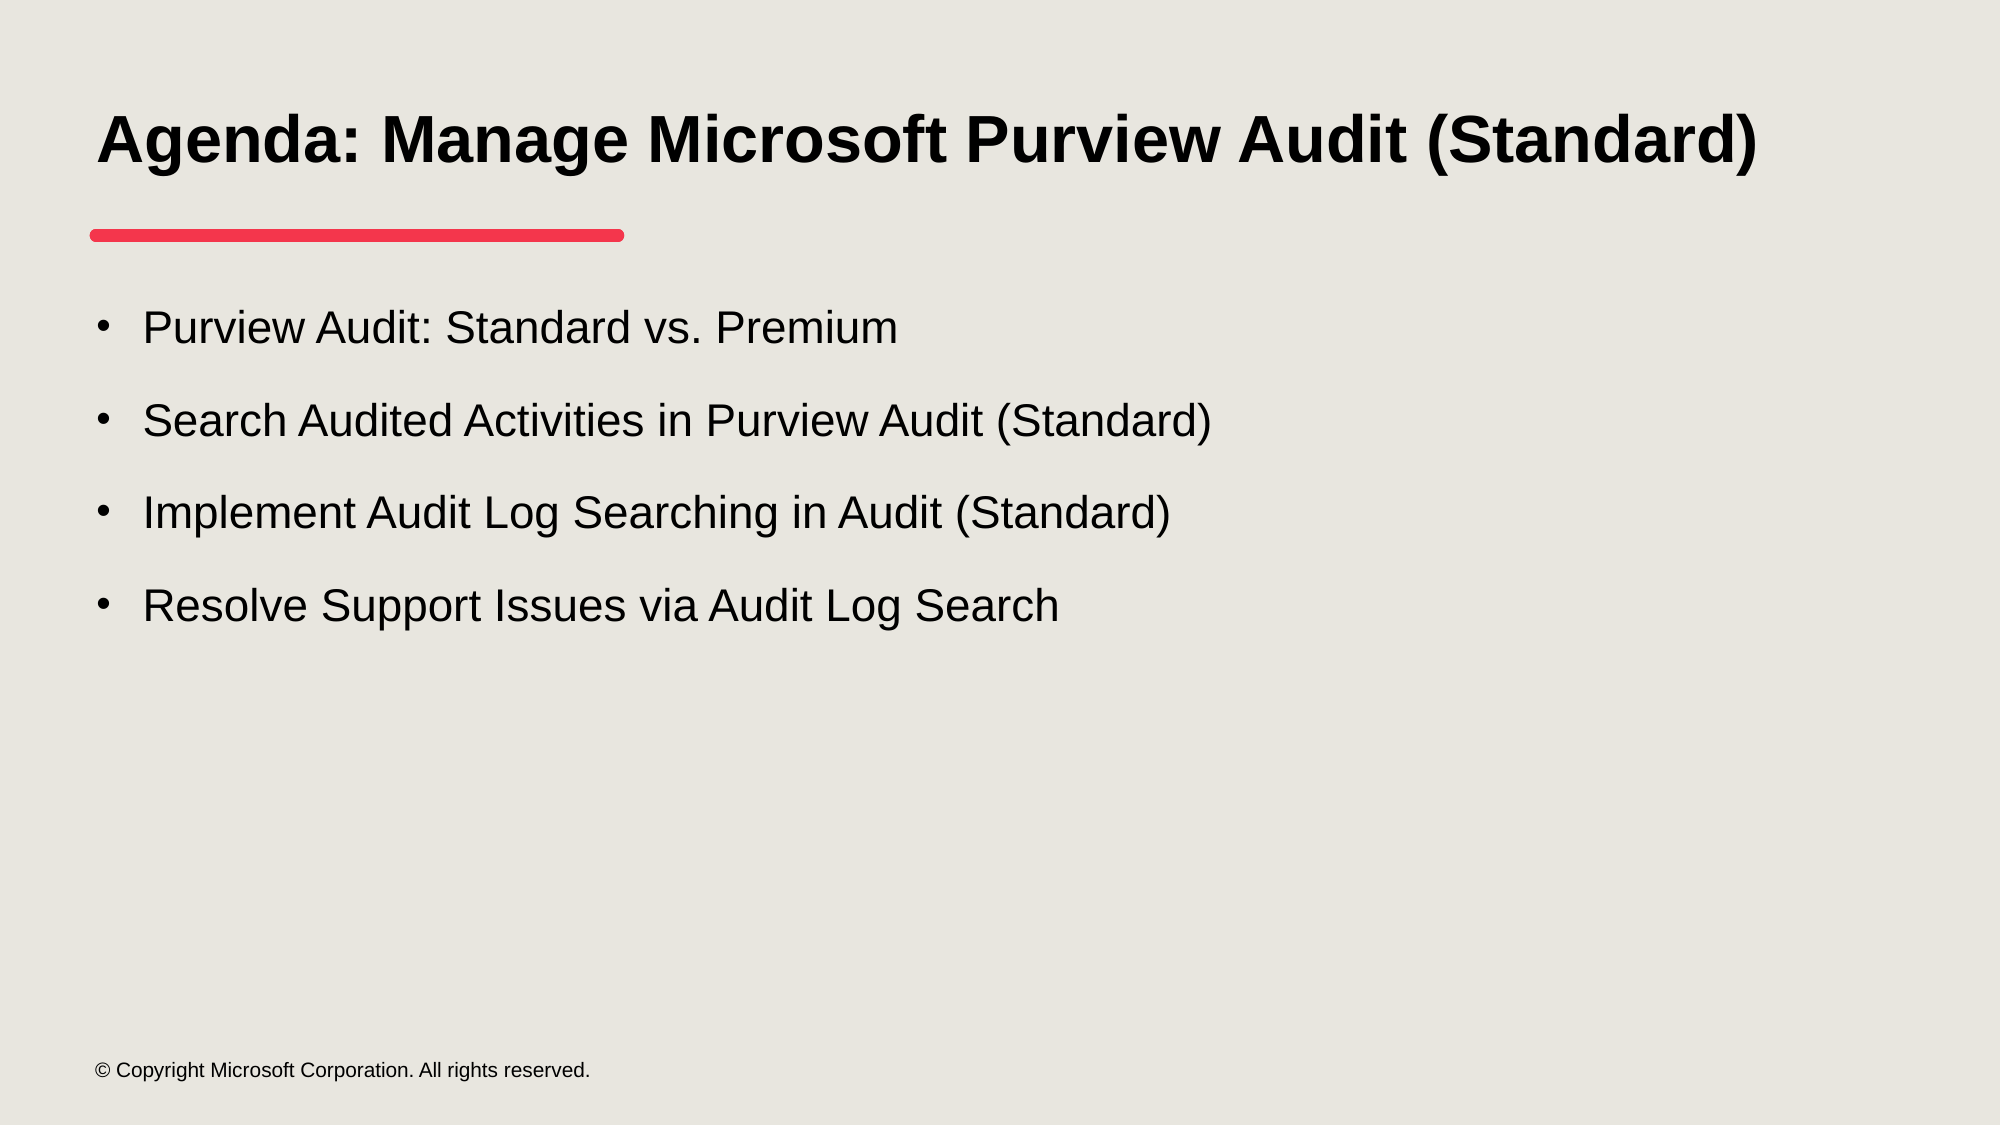

# Agenda: Manage Microsoft Purview Audit (Standard)
Purview Audit: Standard vs. Premium
Search Audited Activities in Purview Audit (Standard)
Implement Audit Log Searching in Audit (Standard)
Resolve Support Issues via Audit Log Search